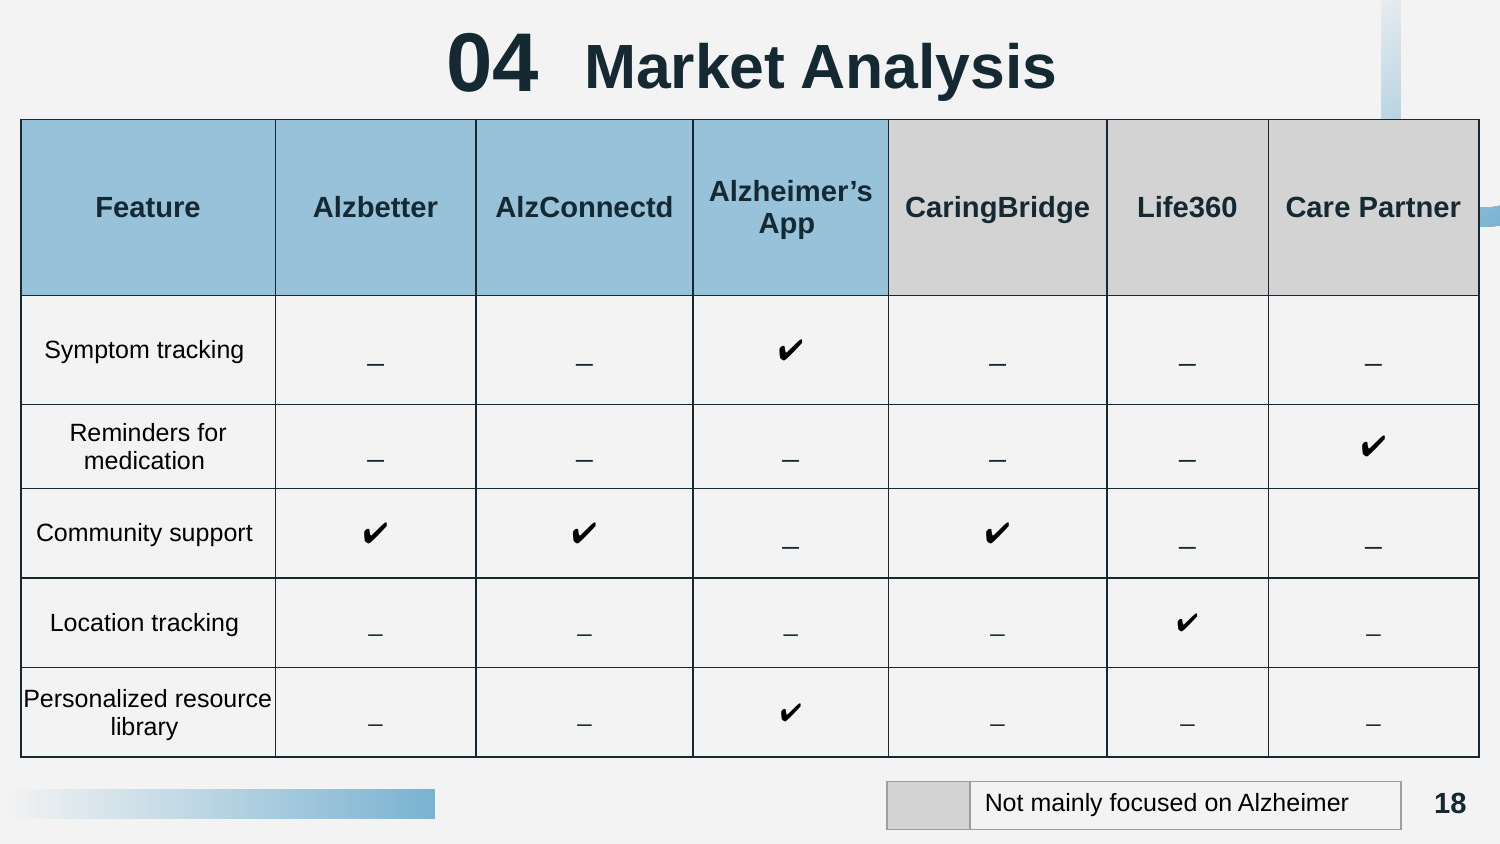

01
04
Market Analysis
02
| Feature | Alzbetter | AlzConnectd | Alzheimer’s App | CaringBridge | Life360 | Care Partner |
| --- | --- | --- | --- | --- | --- | --- |
| Symptom tracking | \_ | \_ | ✔ | \_ | \_ | \_ |
| Reminders for medication | \_ | \_ | \_ | \_ | \_ | ✔ |
| Community support | ✔ | ✔ | \_ | ✔ | \_ | \_ |
| Location tracking | \_ | \_ | \_ | \_ | ✔ | \_ |
| Personalized resource library | \_ | \_ | ✔ | \_ | \_ | \_ |
03
05
Solution
06
07
18
08
|  | Not mainly focused on Alzheimer |
| --- | --- |
09